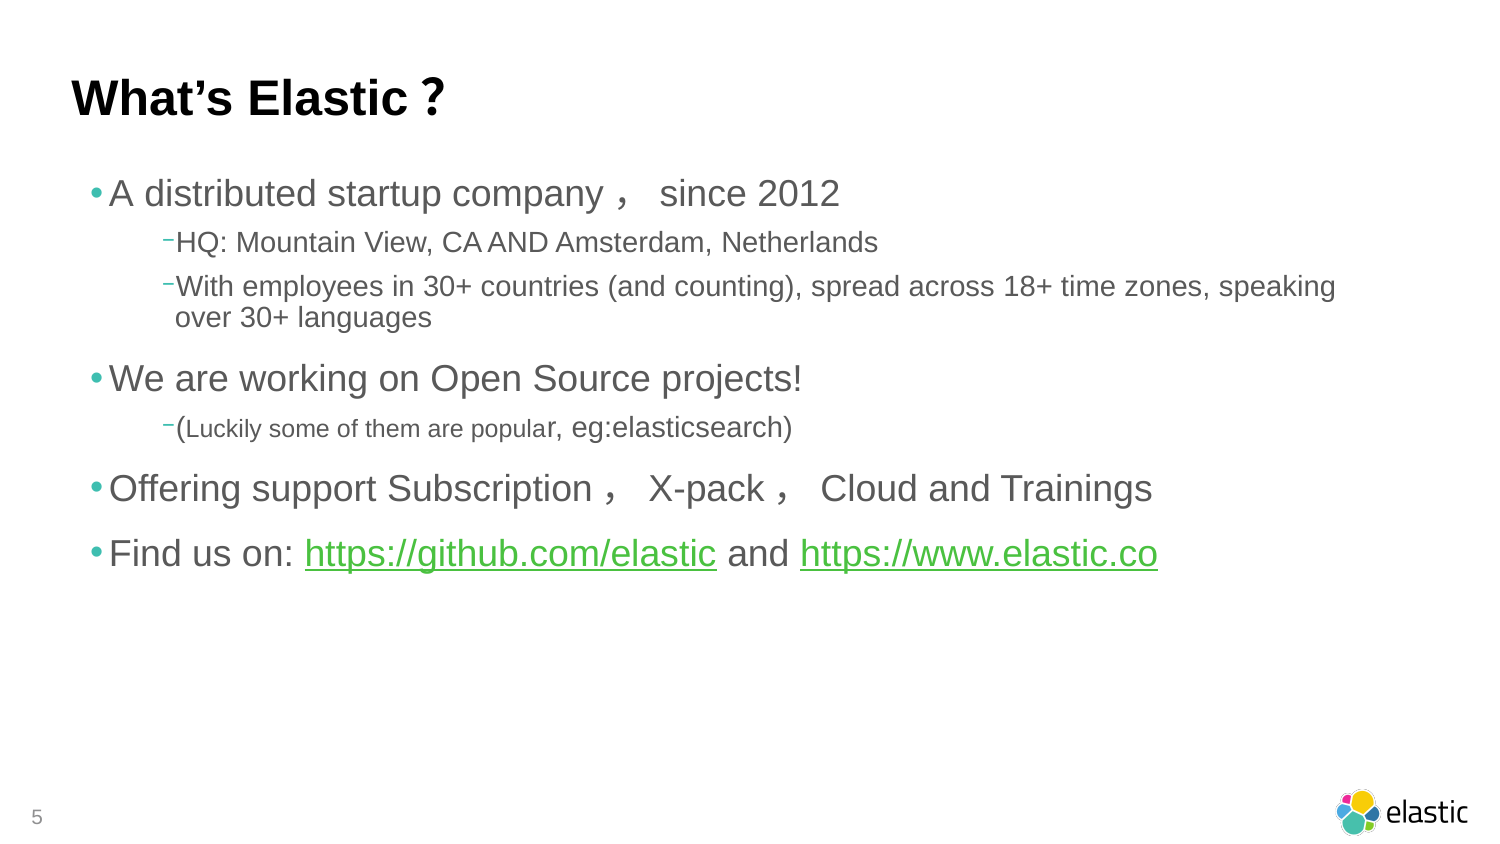

# What’s Elastic？
A distributed startup company，since 2012
HQ: Mountain View, CA AND Amsterdam, Netherlands
With employees in 30+ countries (and counting), spread across 18+ time zones, speaking over 30+ languages
We are working on Open Source projects!
(Luckily some of them are popular, eg:elasticsearch)
Offering support Subscription，X-pack，Cloud and Trainings
Find us on: https://github.com/elastic and https://www.elastic.co